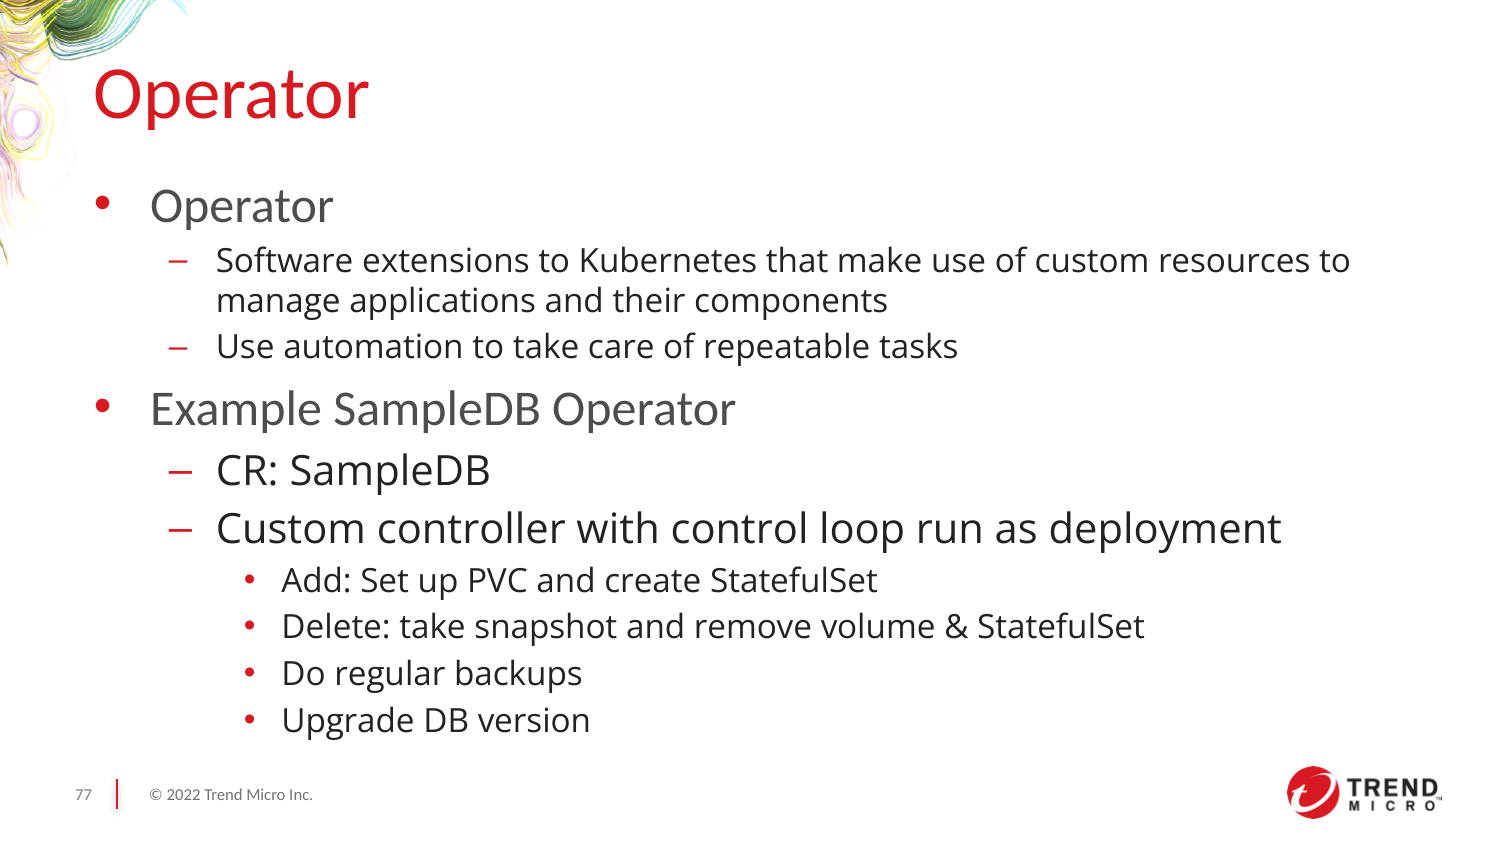

# Operator
Operator
Software extensions to Kubernetes that make use of custom resources to manage applications and their components
Use automation to take care of repeatable tasks
Example SampleDB Operator
CR: SampleDB
Custom controller with control loop run as deployment
Add: Set up PVC and create StatefulSet
Delete: take snapshot and remove volume & StatefulSet
Do regular backups
Upgrade DB version